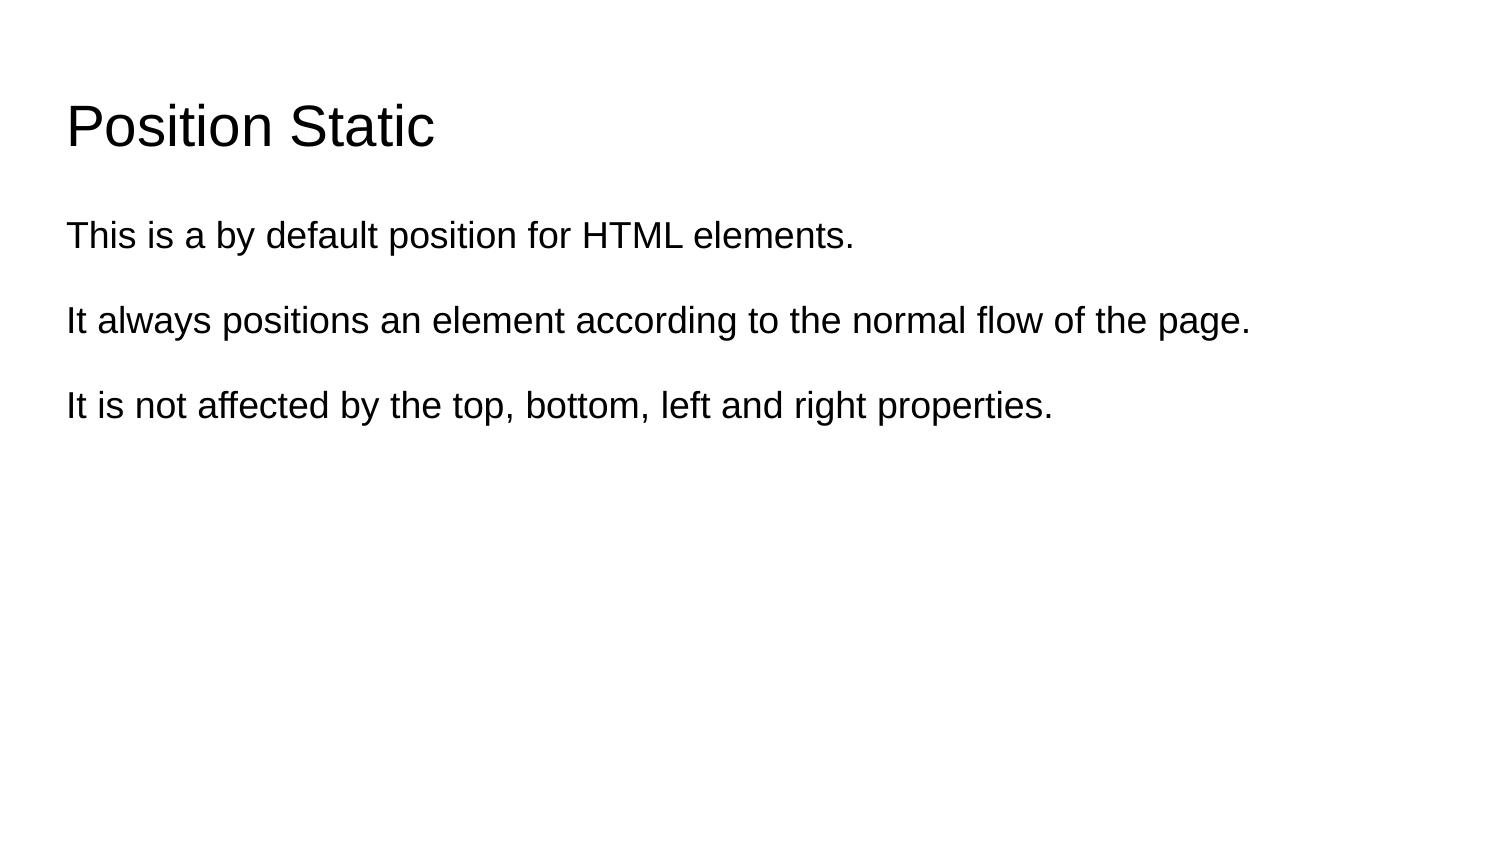

# Position Static
This is a by default position for HTML elements.
It always positions an element according to the normal flow of the page.
It is not affected by the top, bottom, left and right properties.